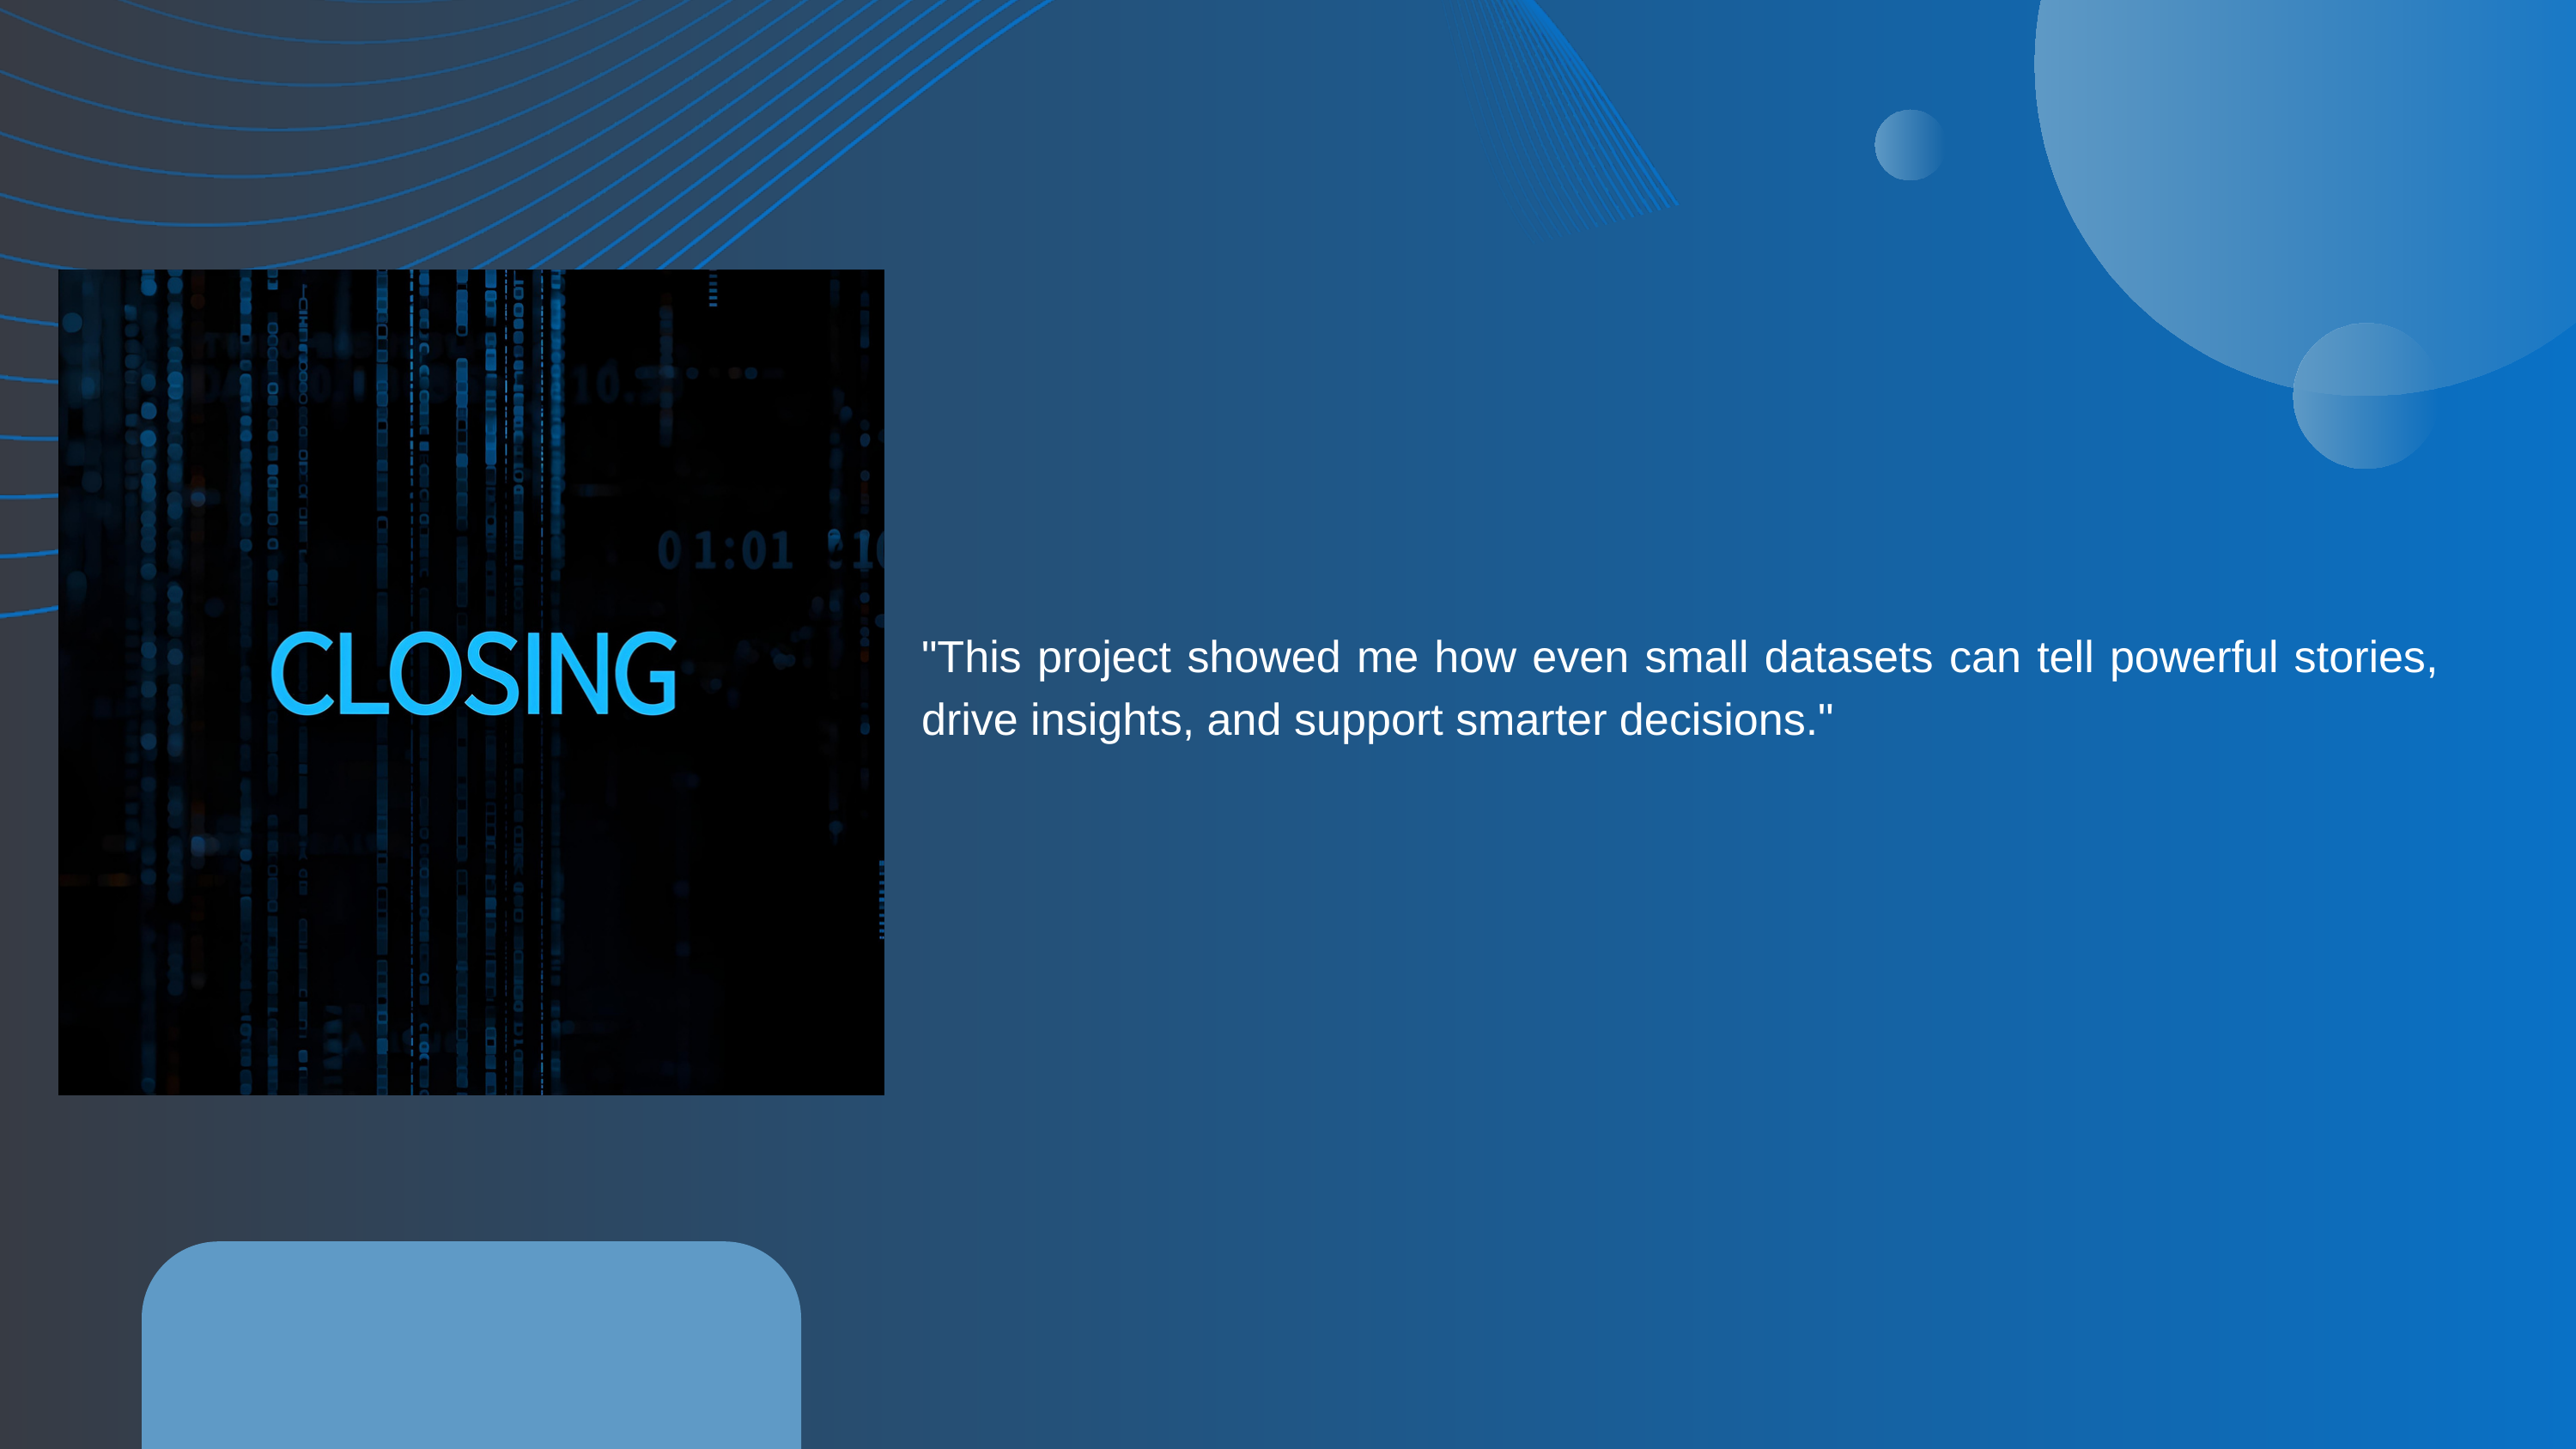

"This project showed me how even small datasets can tell powerful stories, drive insights, and support smarter decisions."